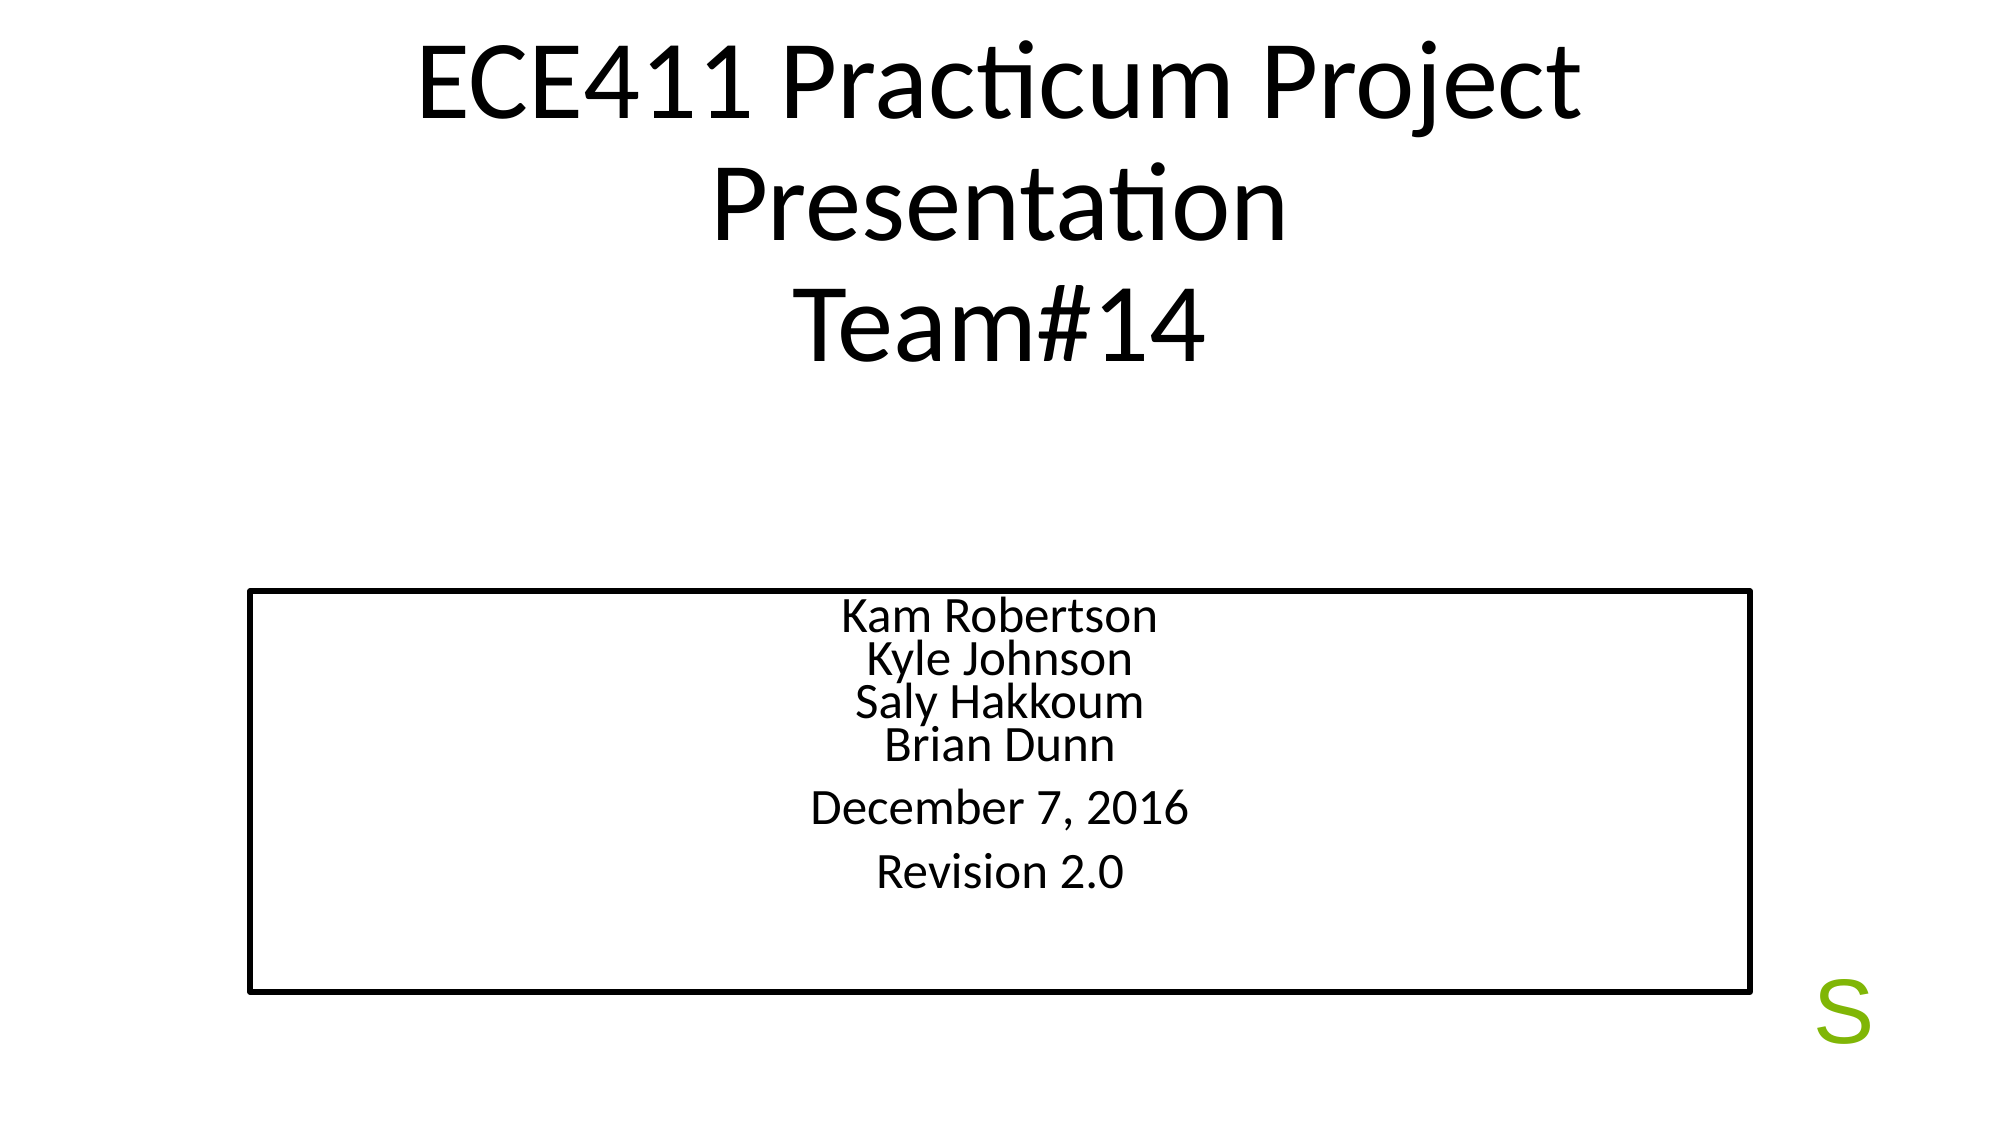

# ECE411 Practicum Project Presentation Team#14
Kam Robertson
Kyle Johnson
Saly Hakkoum
Brian Dunn
December 7, 2016
Revision 2.0